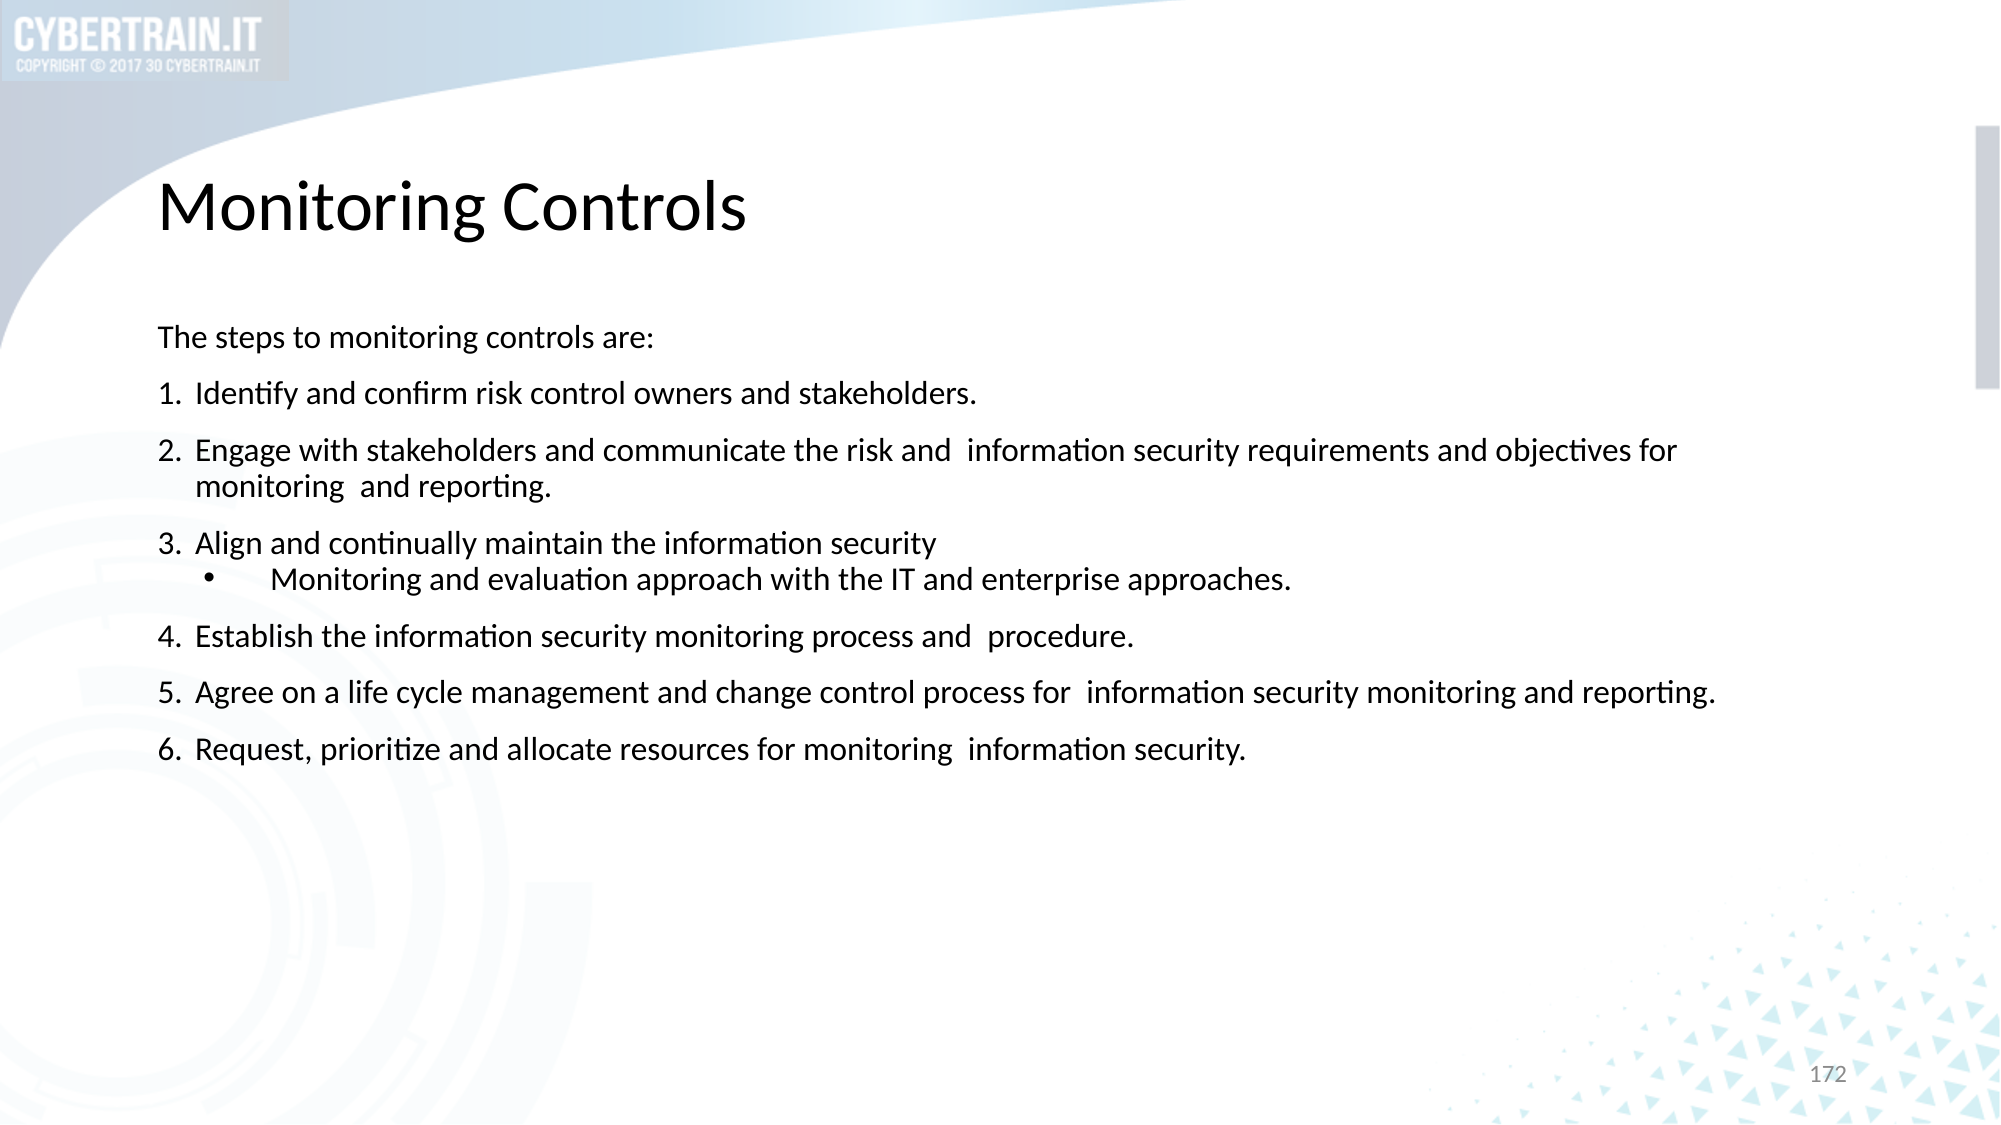

# Monitoring Controls
The steps to monitoring controls are:
Identify and confirm risk control owners and stakeholders.
Engage with stakeholders and communicate the risk and  information security requirements and objectives for monitoring  and reporting.
Align and continually maintain the information security
Monitoring and evaluation approach with the IT and enterprise approaches.
Establish the information security monitoring process and  procedure.
Agree on a life cycle management and change control process for  information security monitoring and reporting.
Request, prioritize and allocate resources for monitoring  information security.
172